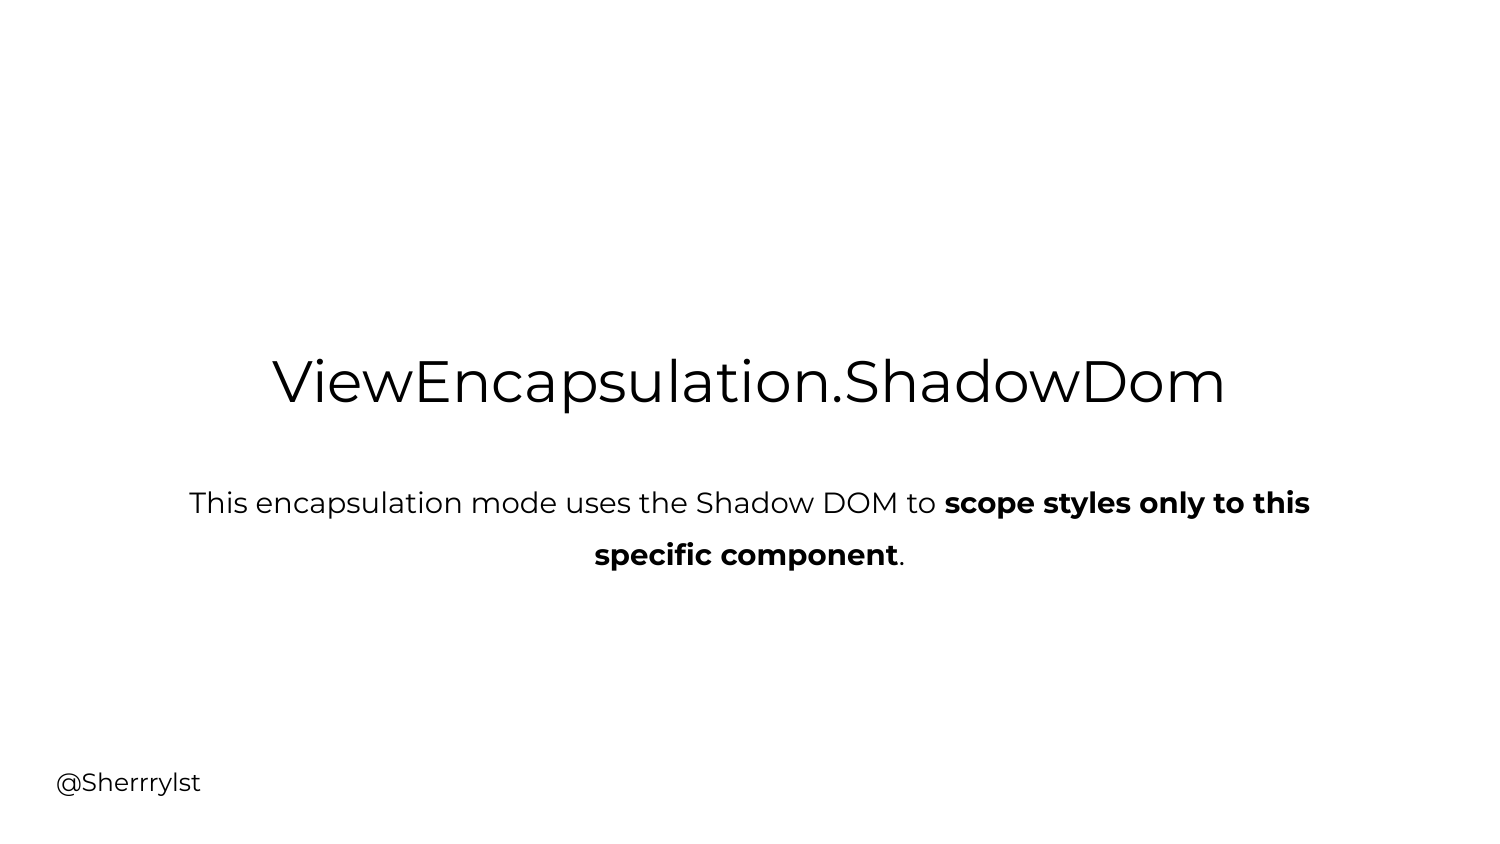

ViewEncapsulation.ShadowDom
This encapsulation mode uses the Shadow DOM to scope styles only to this specific component.
@Sherrrylst